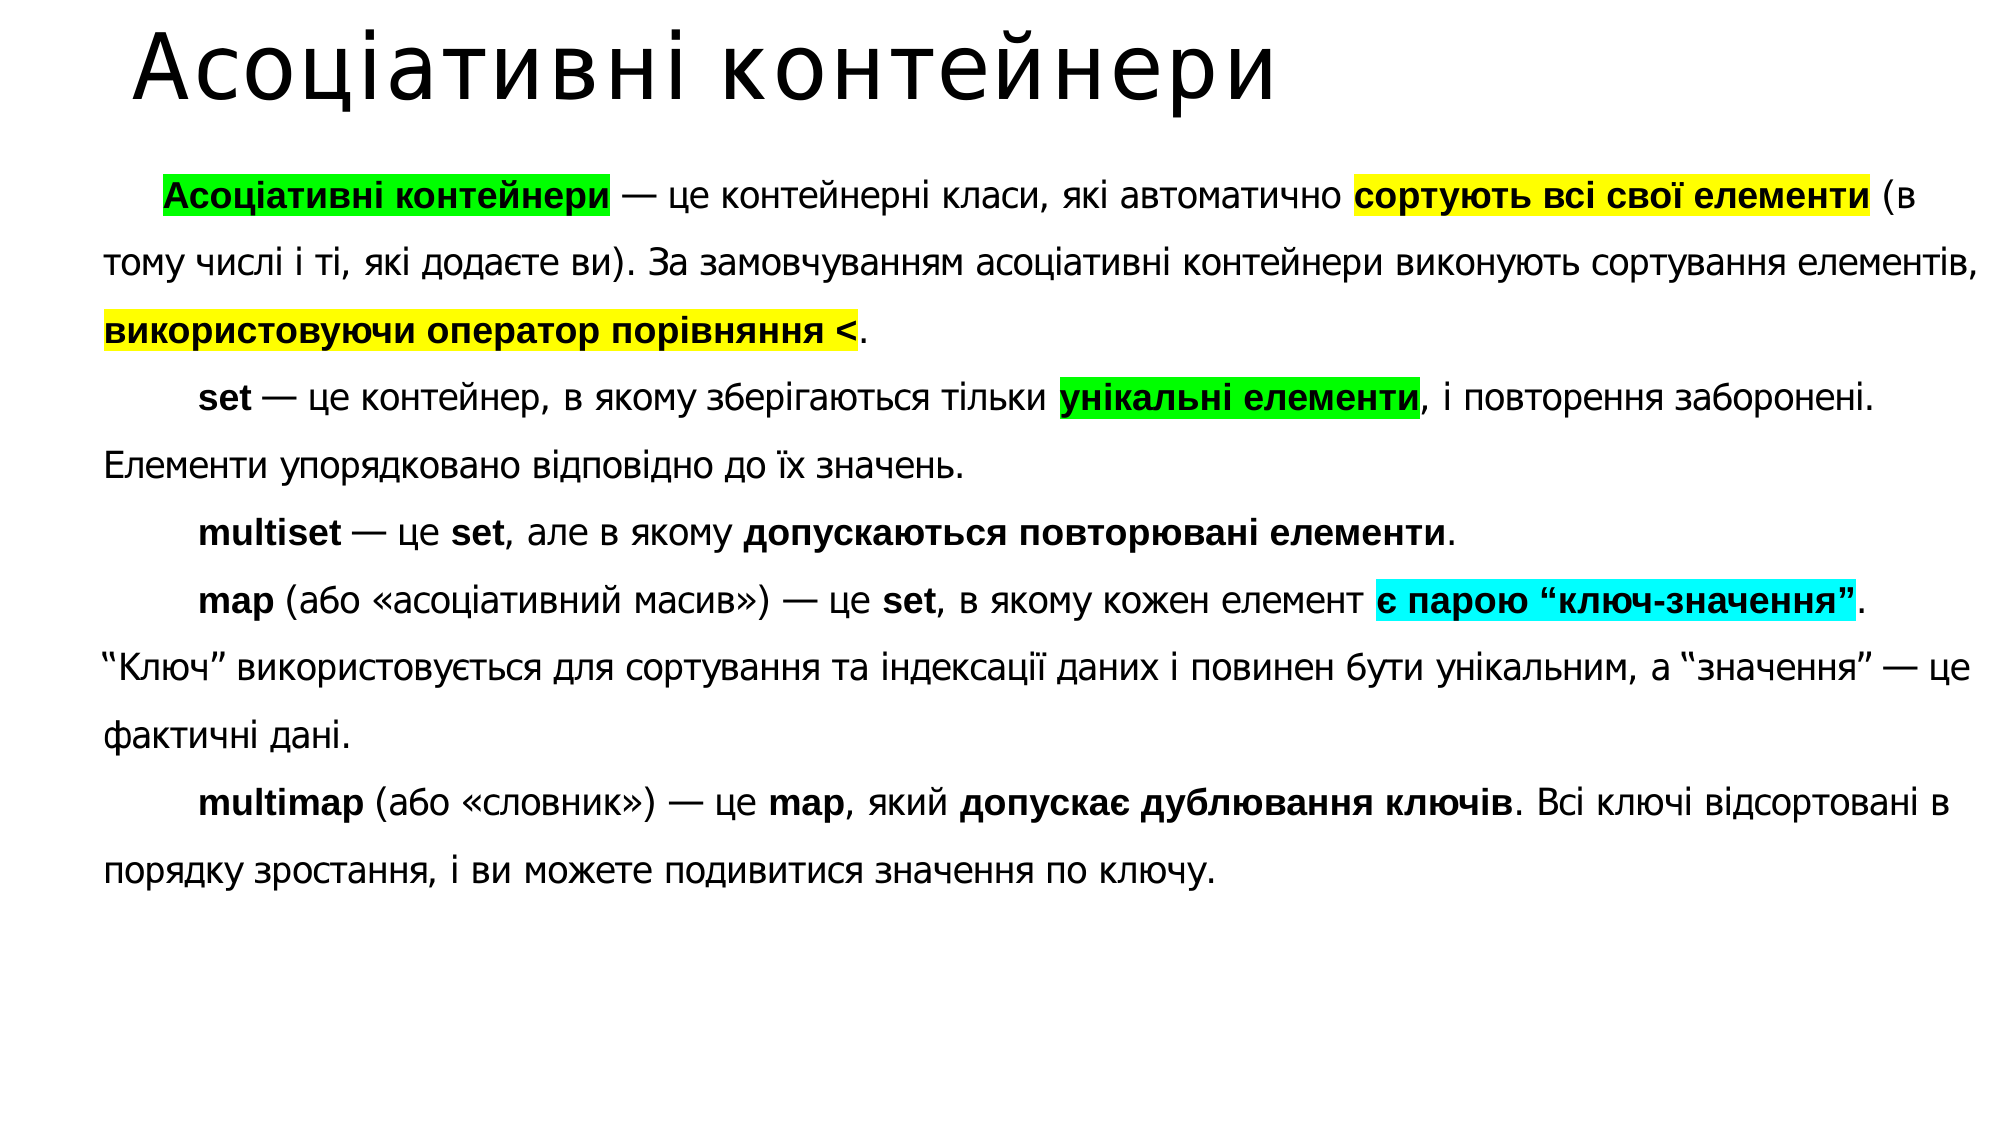

# Асоціативні контейнери
Асоціативні контейнери — це контейнерні класи, які автоматично сортують всі свої елементи (в тому числі і ті, які додаєте ви). За замовчуванням асоціативні контейнери виконують сортування елементів, використовуючи оператор порівняння <.
   set — це контейнер, в якому зберігаються тільки унікальні елементи, і повторення заборонені. Елементи упорядковано відповідно до їх значень.
   multiset — це set, але в якому допускаються повторювані елементи.
   map (або «асоціативний масив») — це set, в якому кожен елемент є парою “ключ-значення”. “Ключ” використовується для сортування та індексації даних і повинен бути унікальним, а “значення” — це фактичні дані.
   multimap (або «словник») — це map, який допускає дублювання ключів. Всі ключі відсортовані в порядку зростання, і ви можете подивитися значення по ключу.